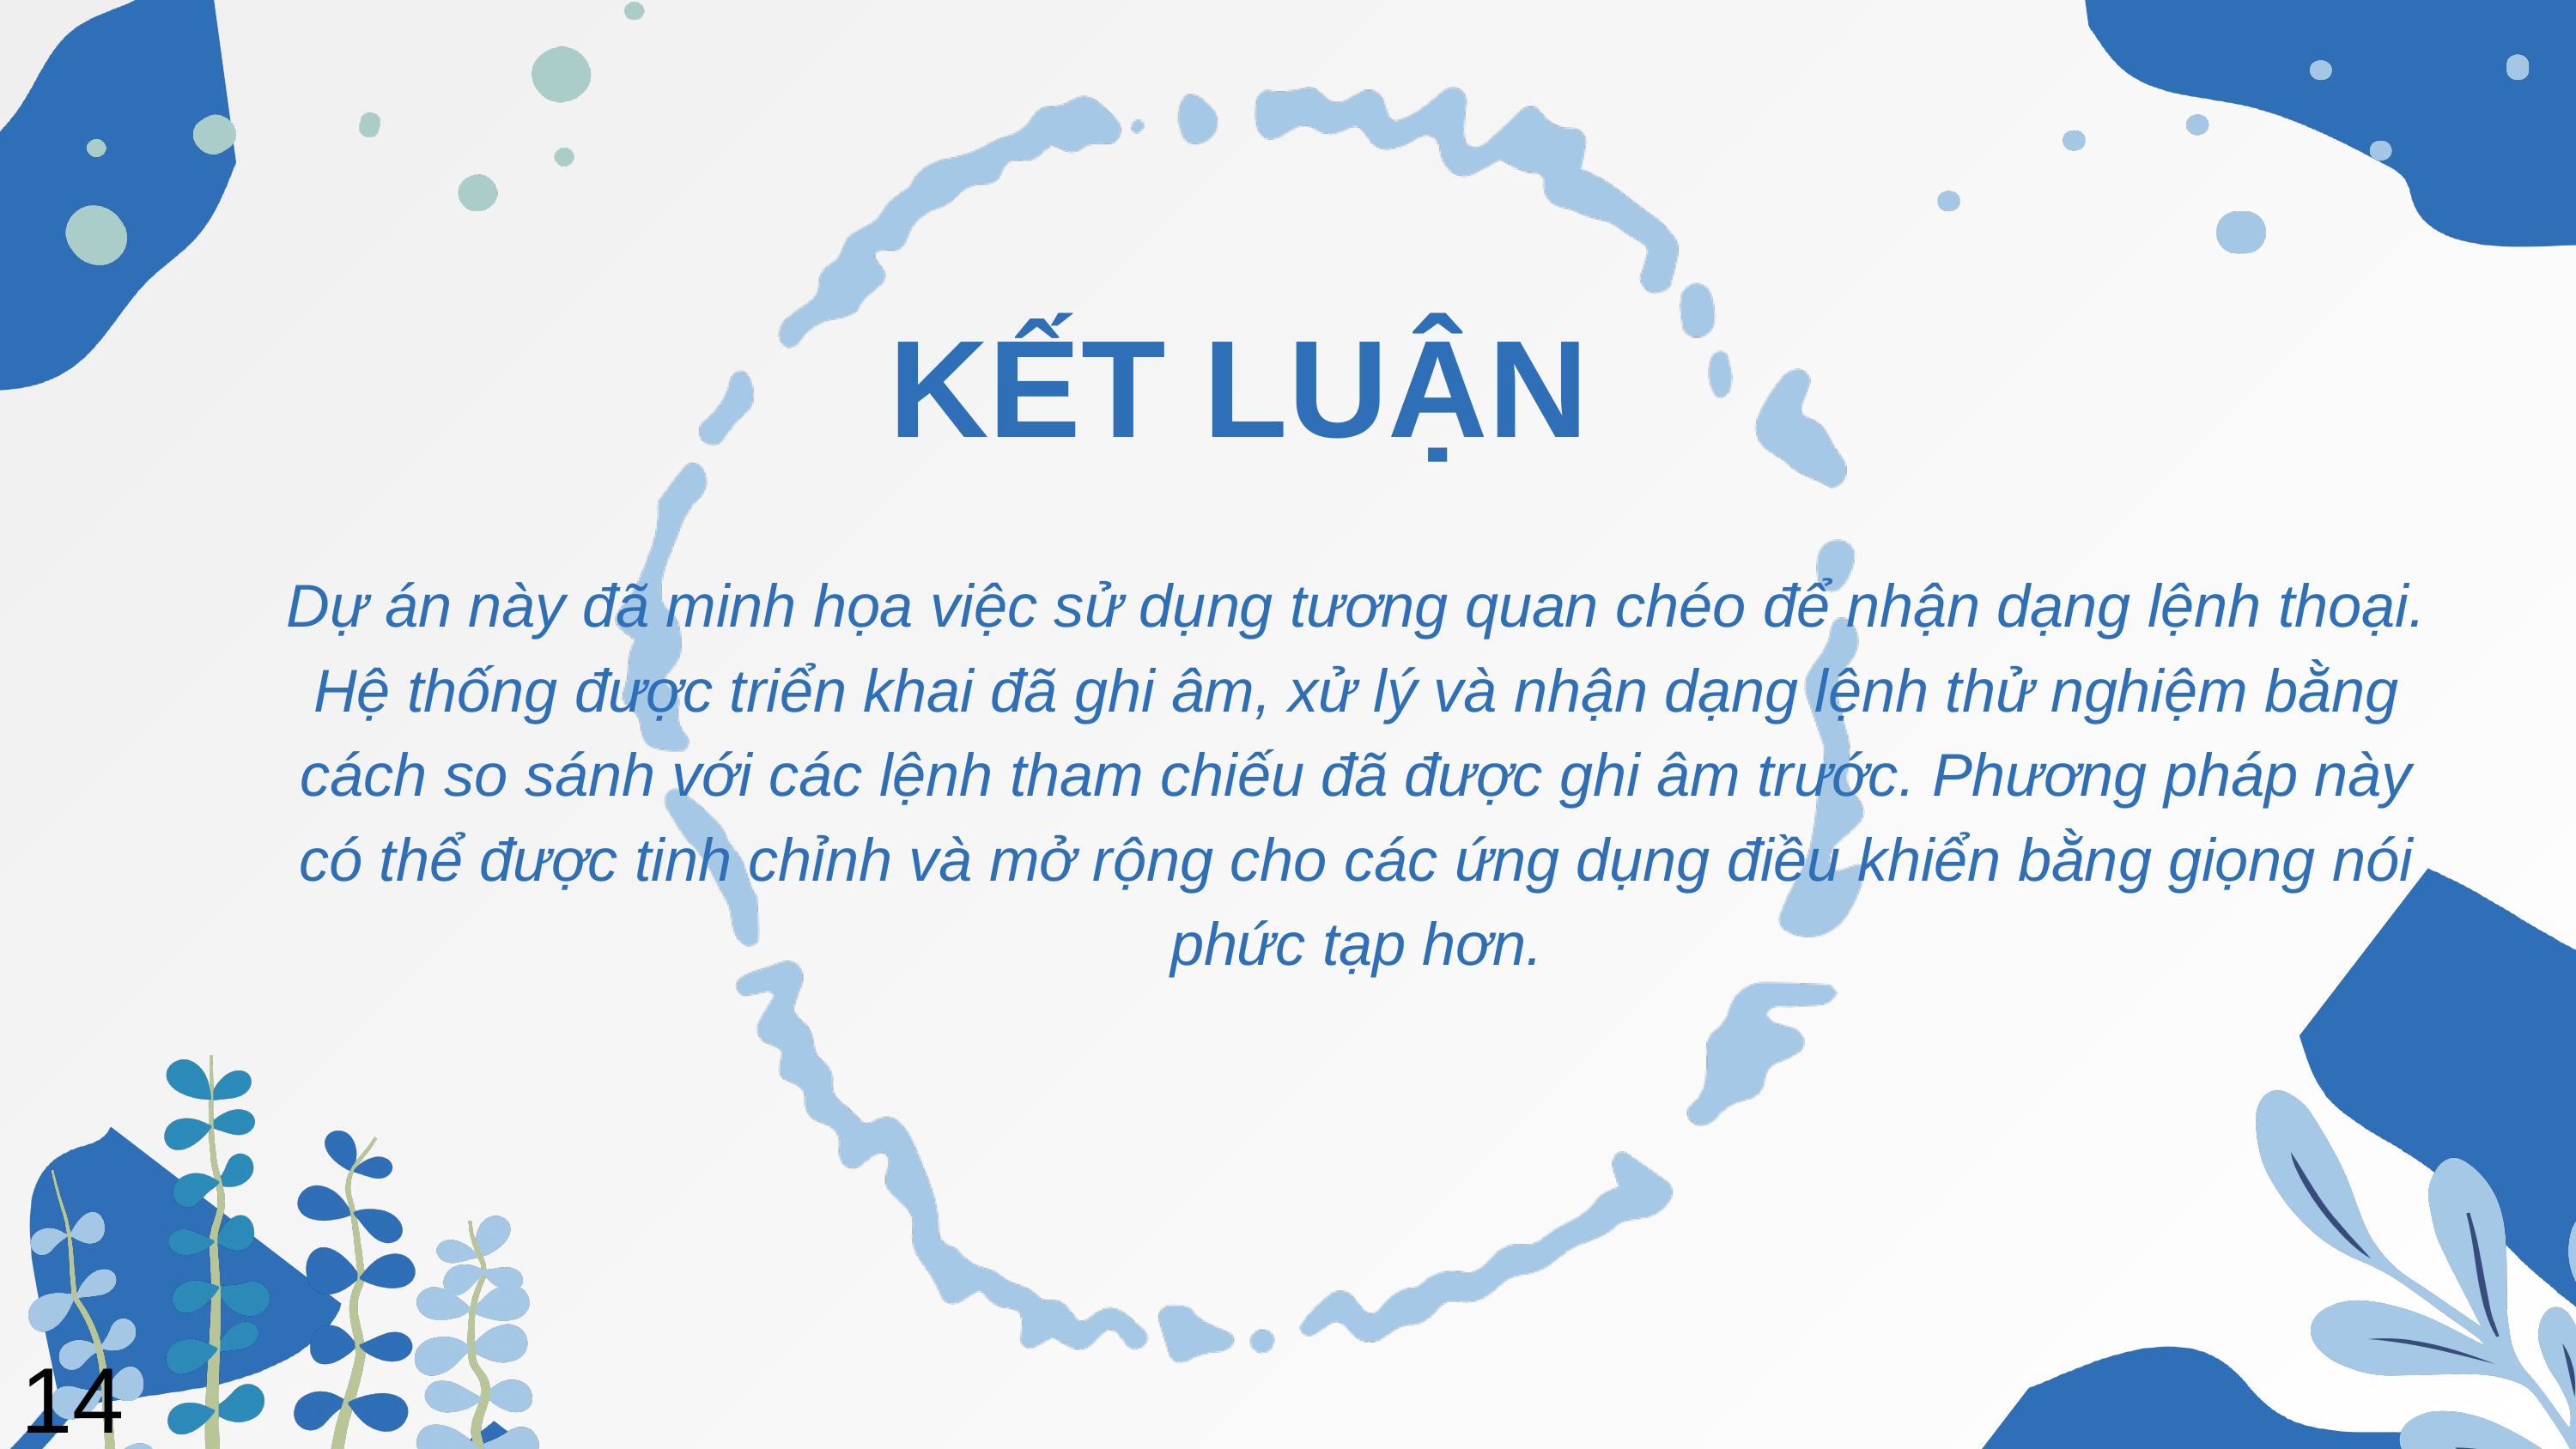

KẾT LUẬN
Dự án này đã minh họa việc sử dụng tương quan chéo để nhận dạng lệnh thoại. Hệ thống được triển khai đã ghi âm, xử lý và nhận dạng lệnh thử nghiệm bằng cách so sánh với các lệnh tham chiếu đã được ghi âm trước. Phương pháp này có thể được tinh chỉnh và mở rộng cho các ứng dụng điều khiển bằng giọng nói phức tạp hơn.

14